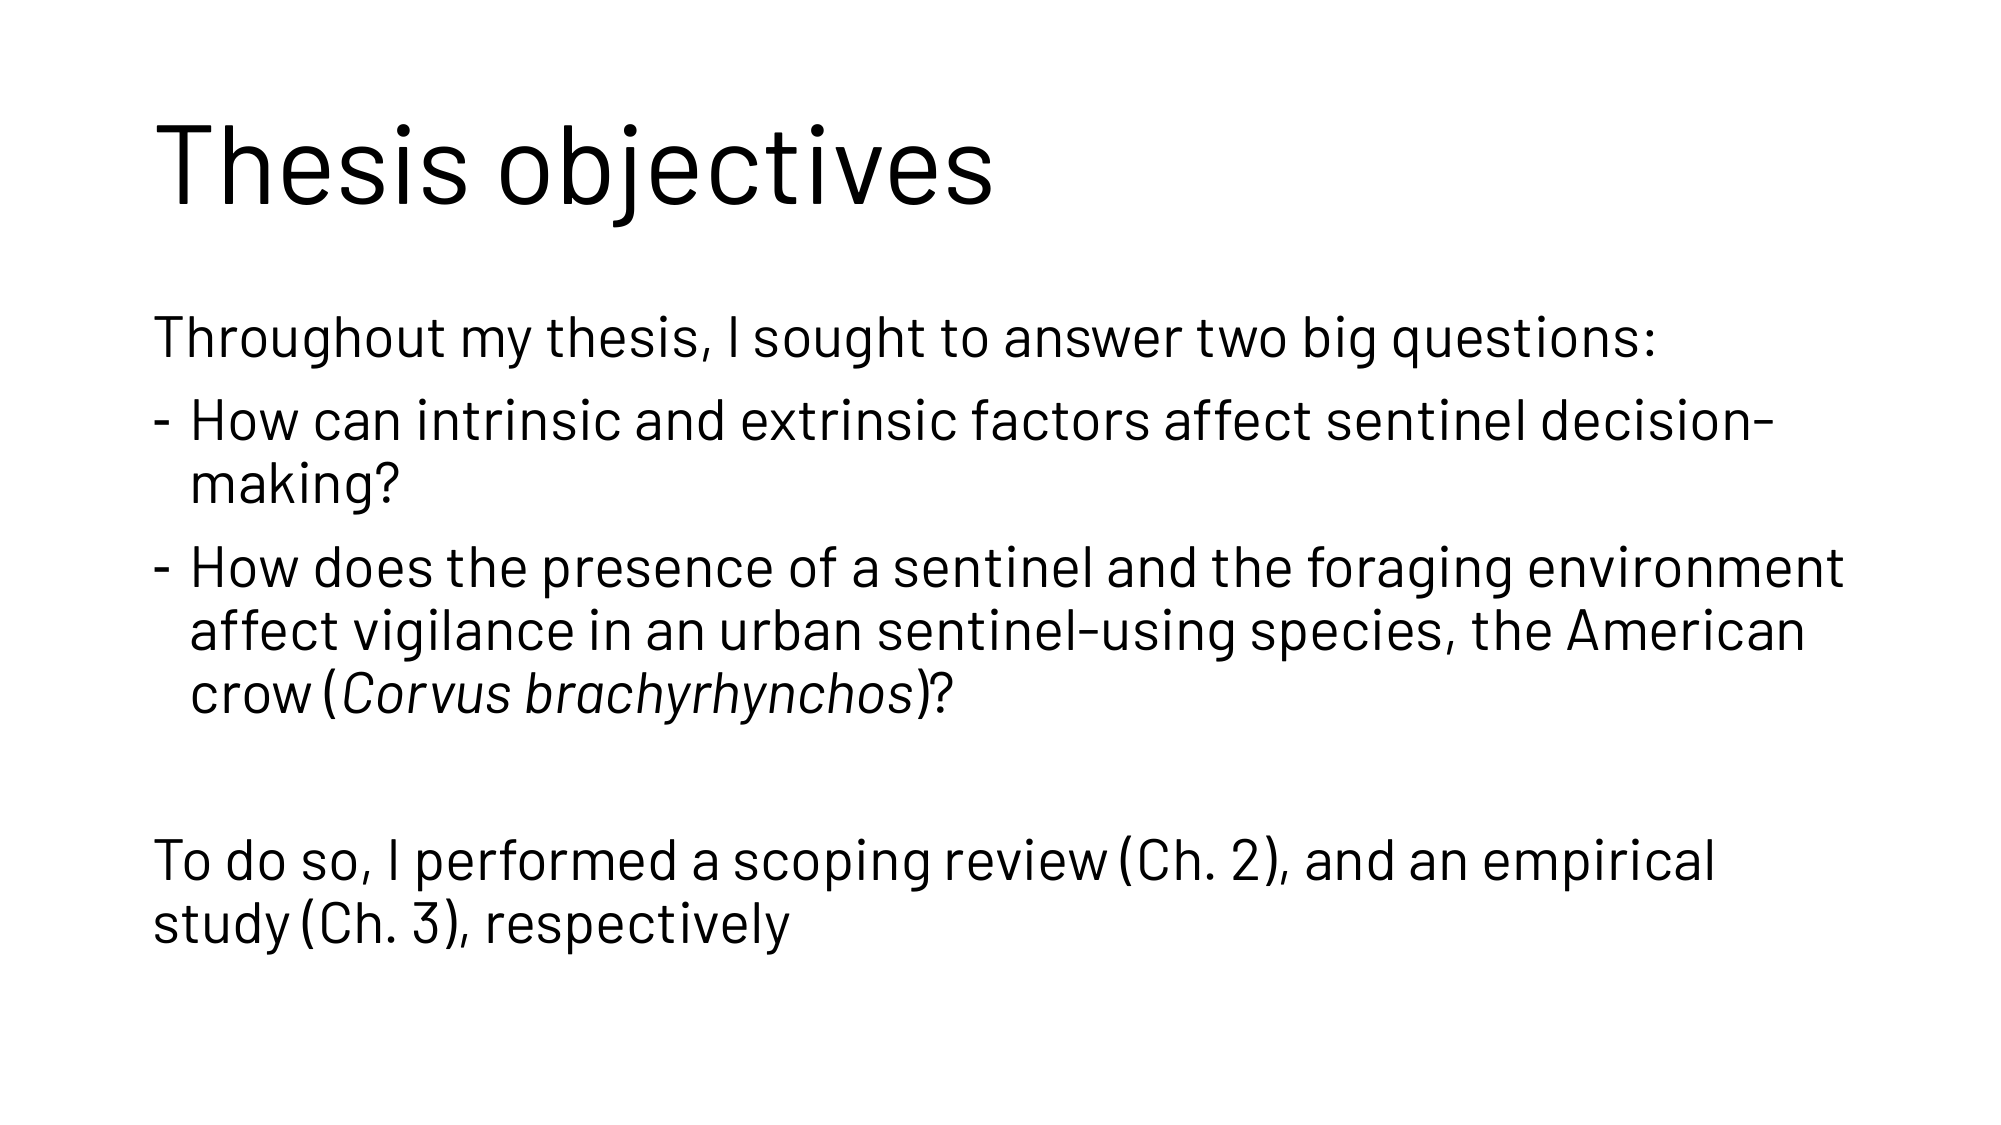

# Thesis objectives
Throughout my thesis, I sought to answer two big questions:
How can intrinsic and extrinsic factors affect sentinel decision-making?
How does the presence of a sentinel and the foraging environment affect vigilance in an urban sentinel-using species, the American crow (Corvus brachyrhynchos)?

To do so, I performed a scoping review (Ch. 2), and an empirical study (Ch. 3), respectively